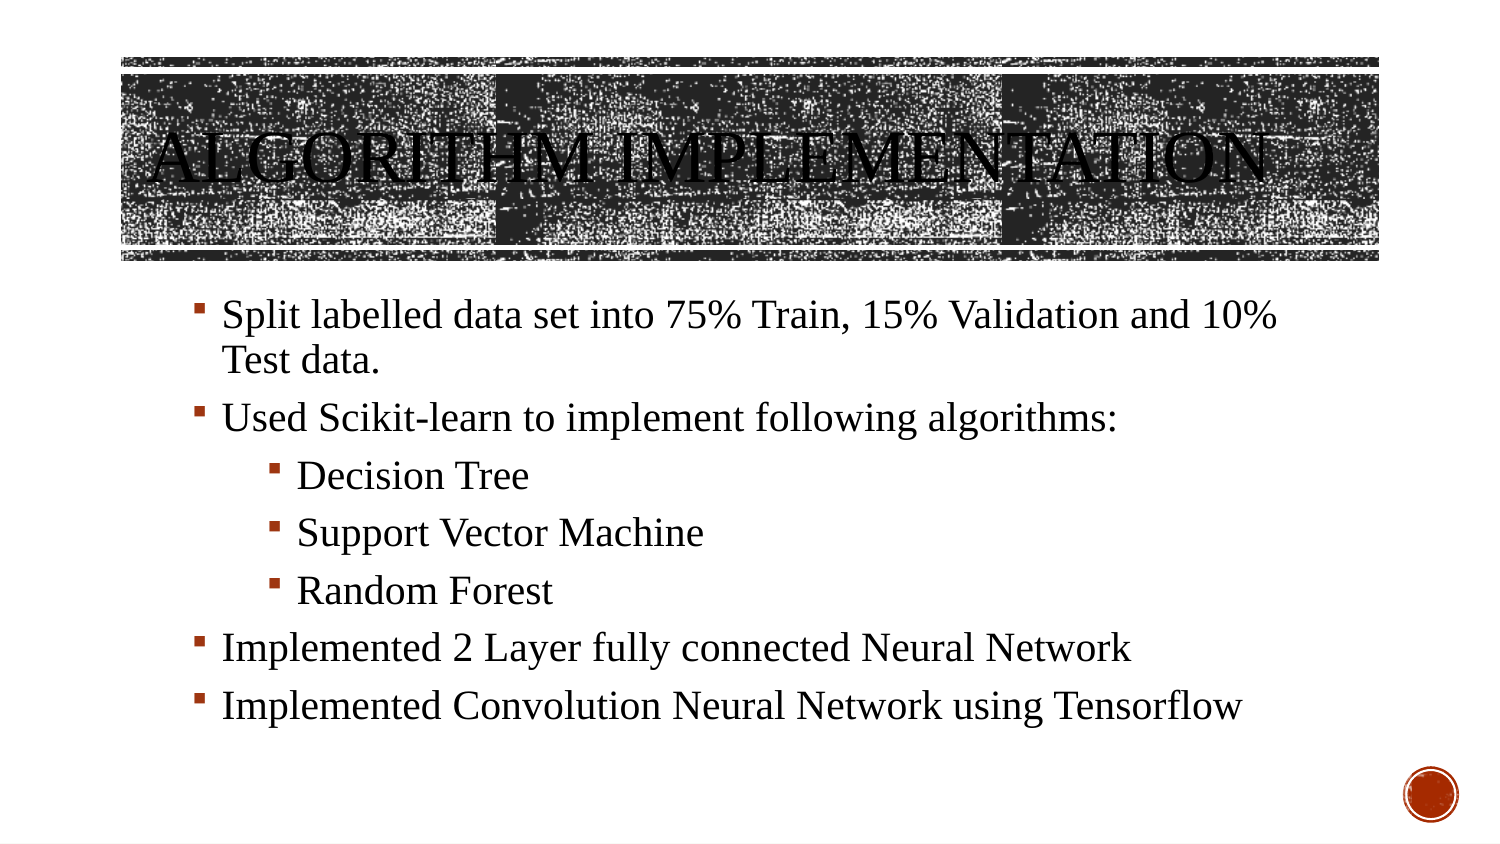

# ALGORITHM IMPLEMENTATION

Split labelled data set into 75% Train, 15% Validation and 10% Test data.
Used Scikit-learn to implement following algorithms:
Decision Tree
Support Vector Machine
Random Forest
Implemented 2 Layer fully connected Neural Network
Implemented Convolution Neural Network using Tensorflow